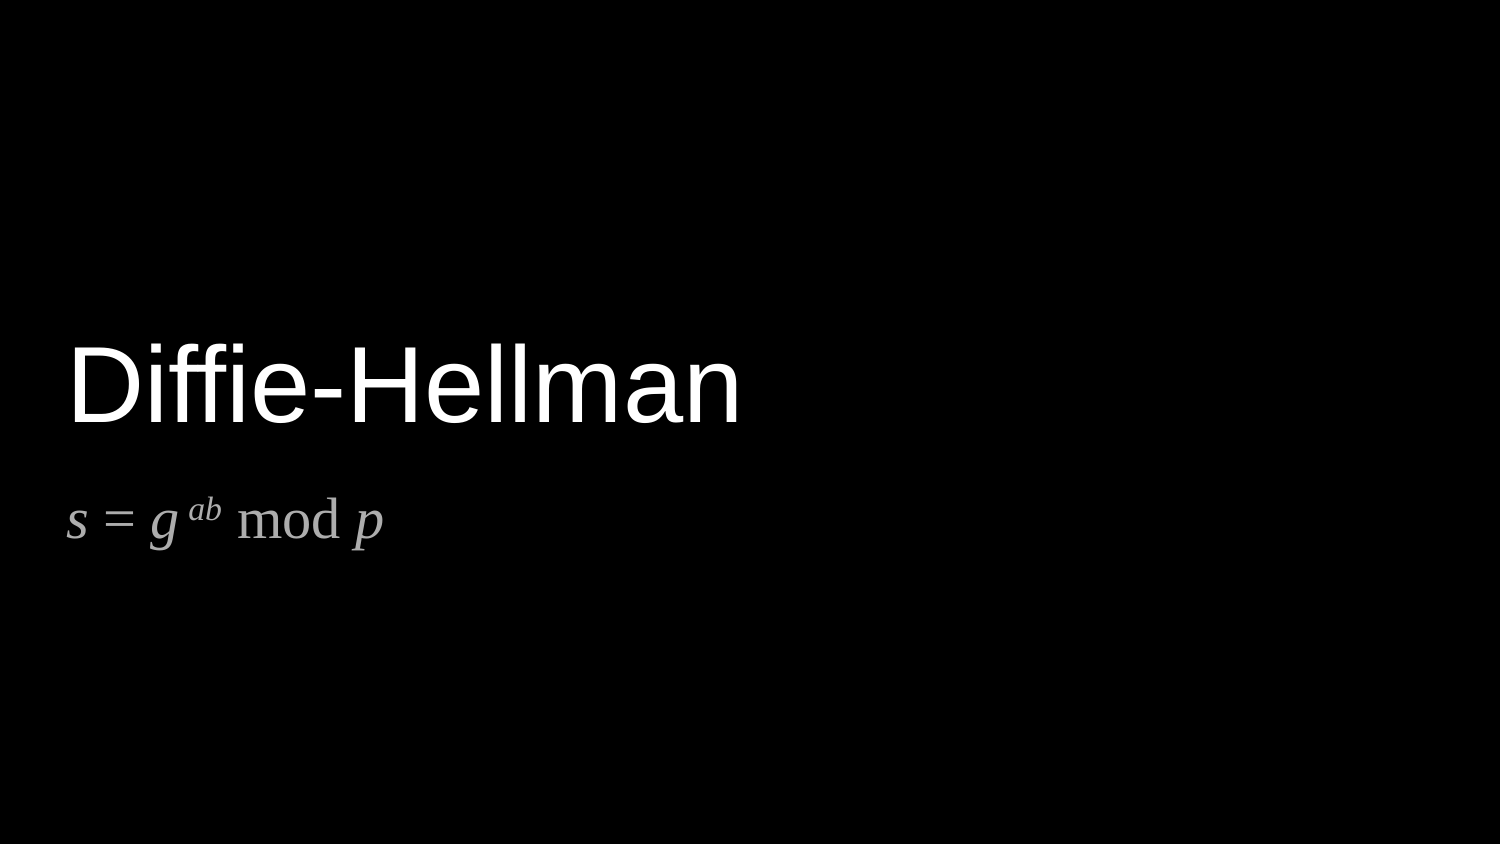

# Diffie-Hellman
s = g ab mod p